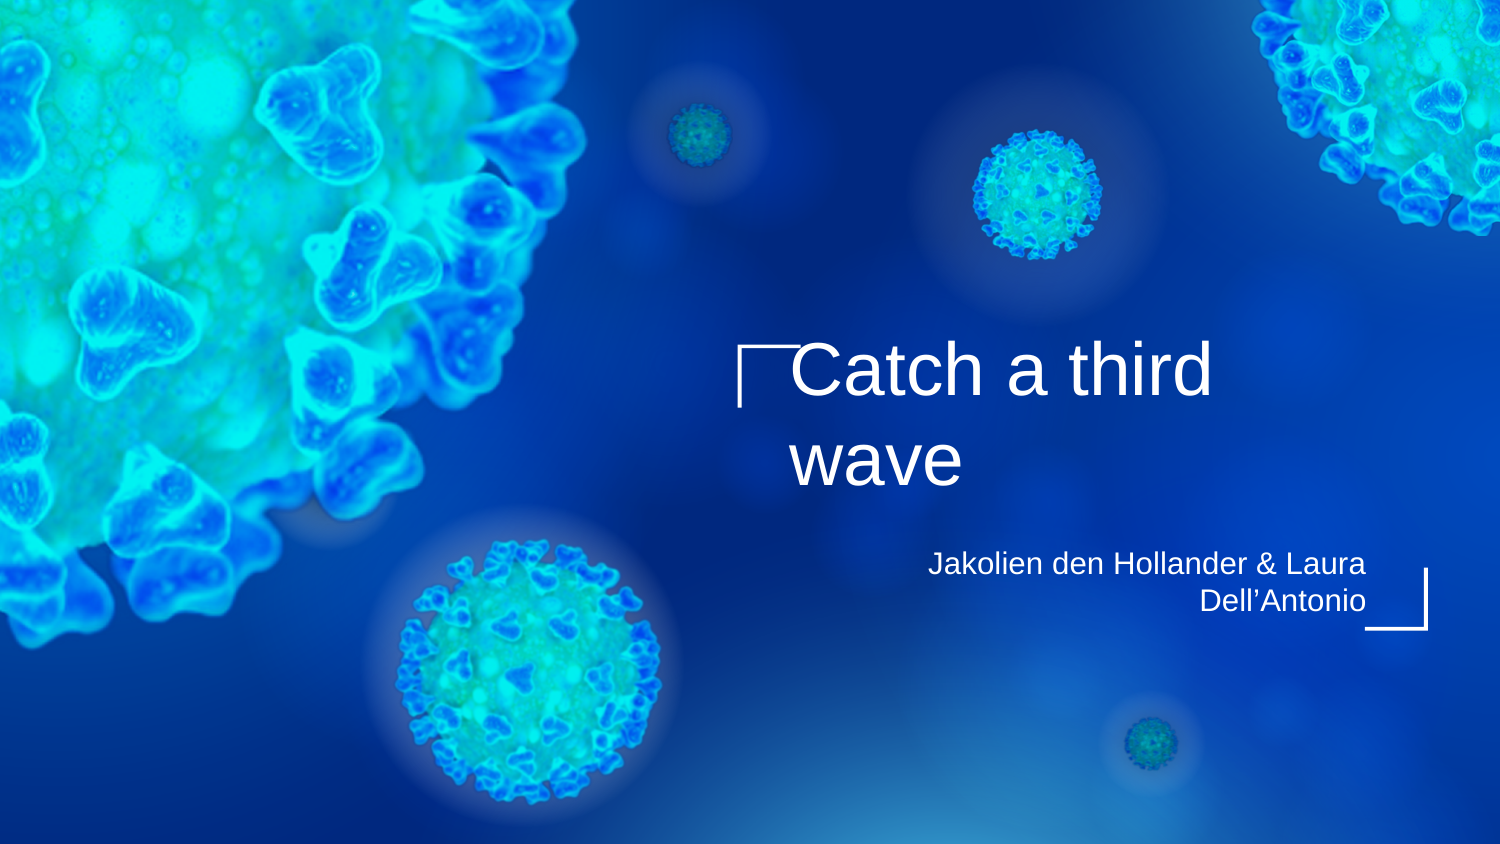

# Catch a third wave

Jakolien den Hollander & Laura Dell’Antonio